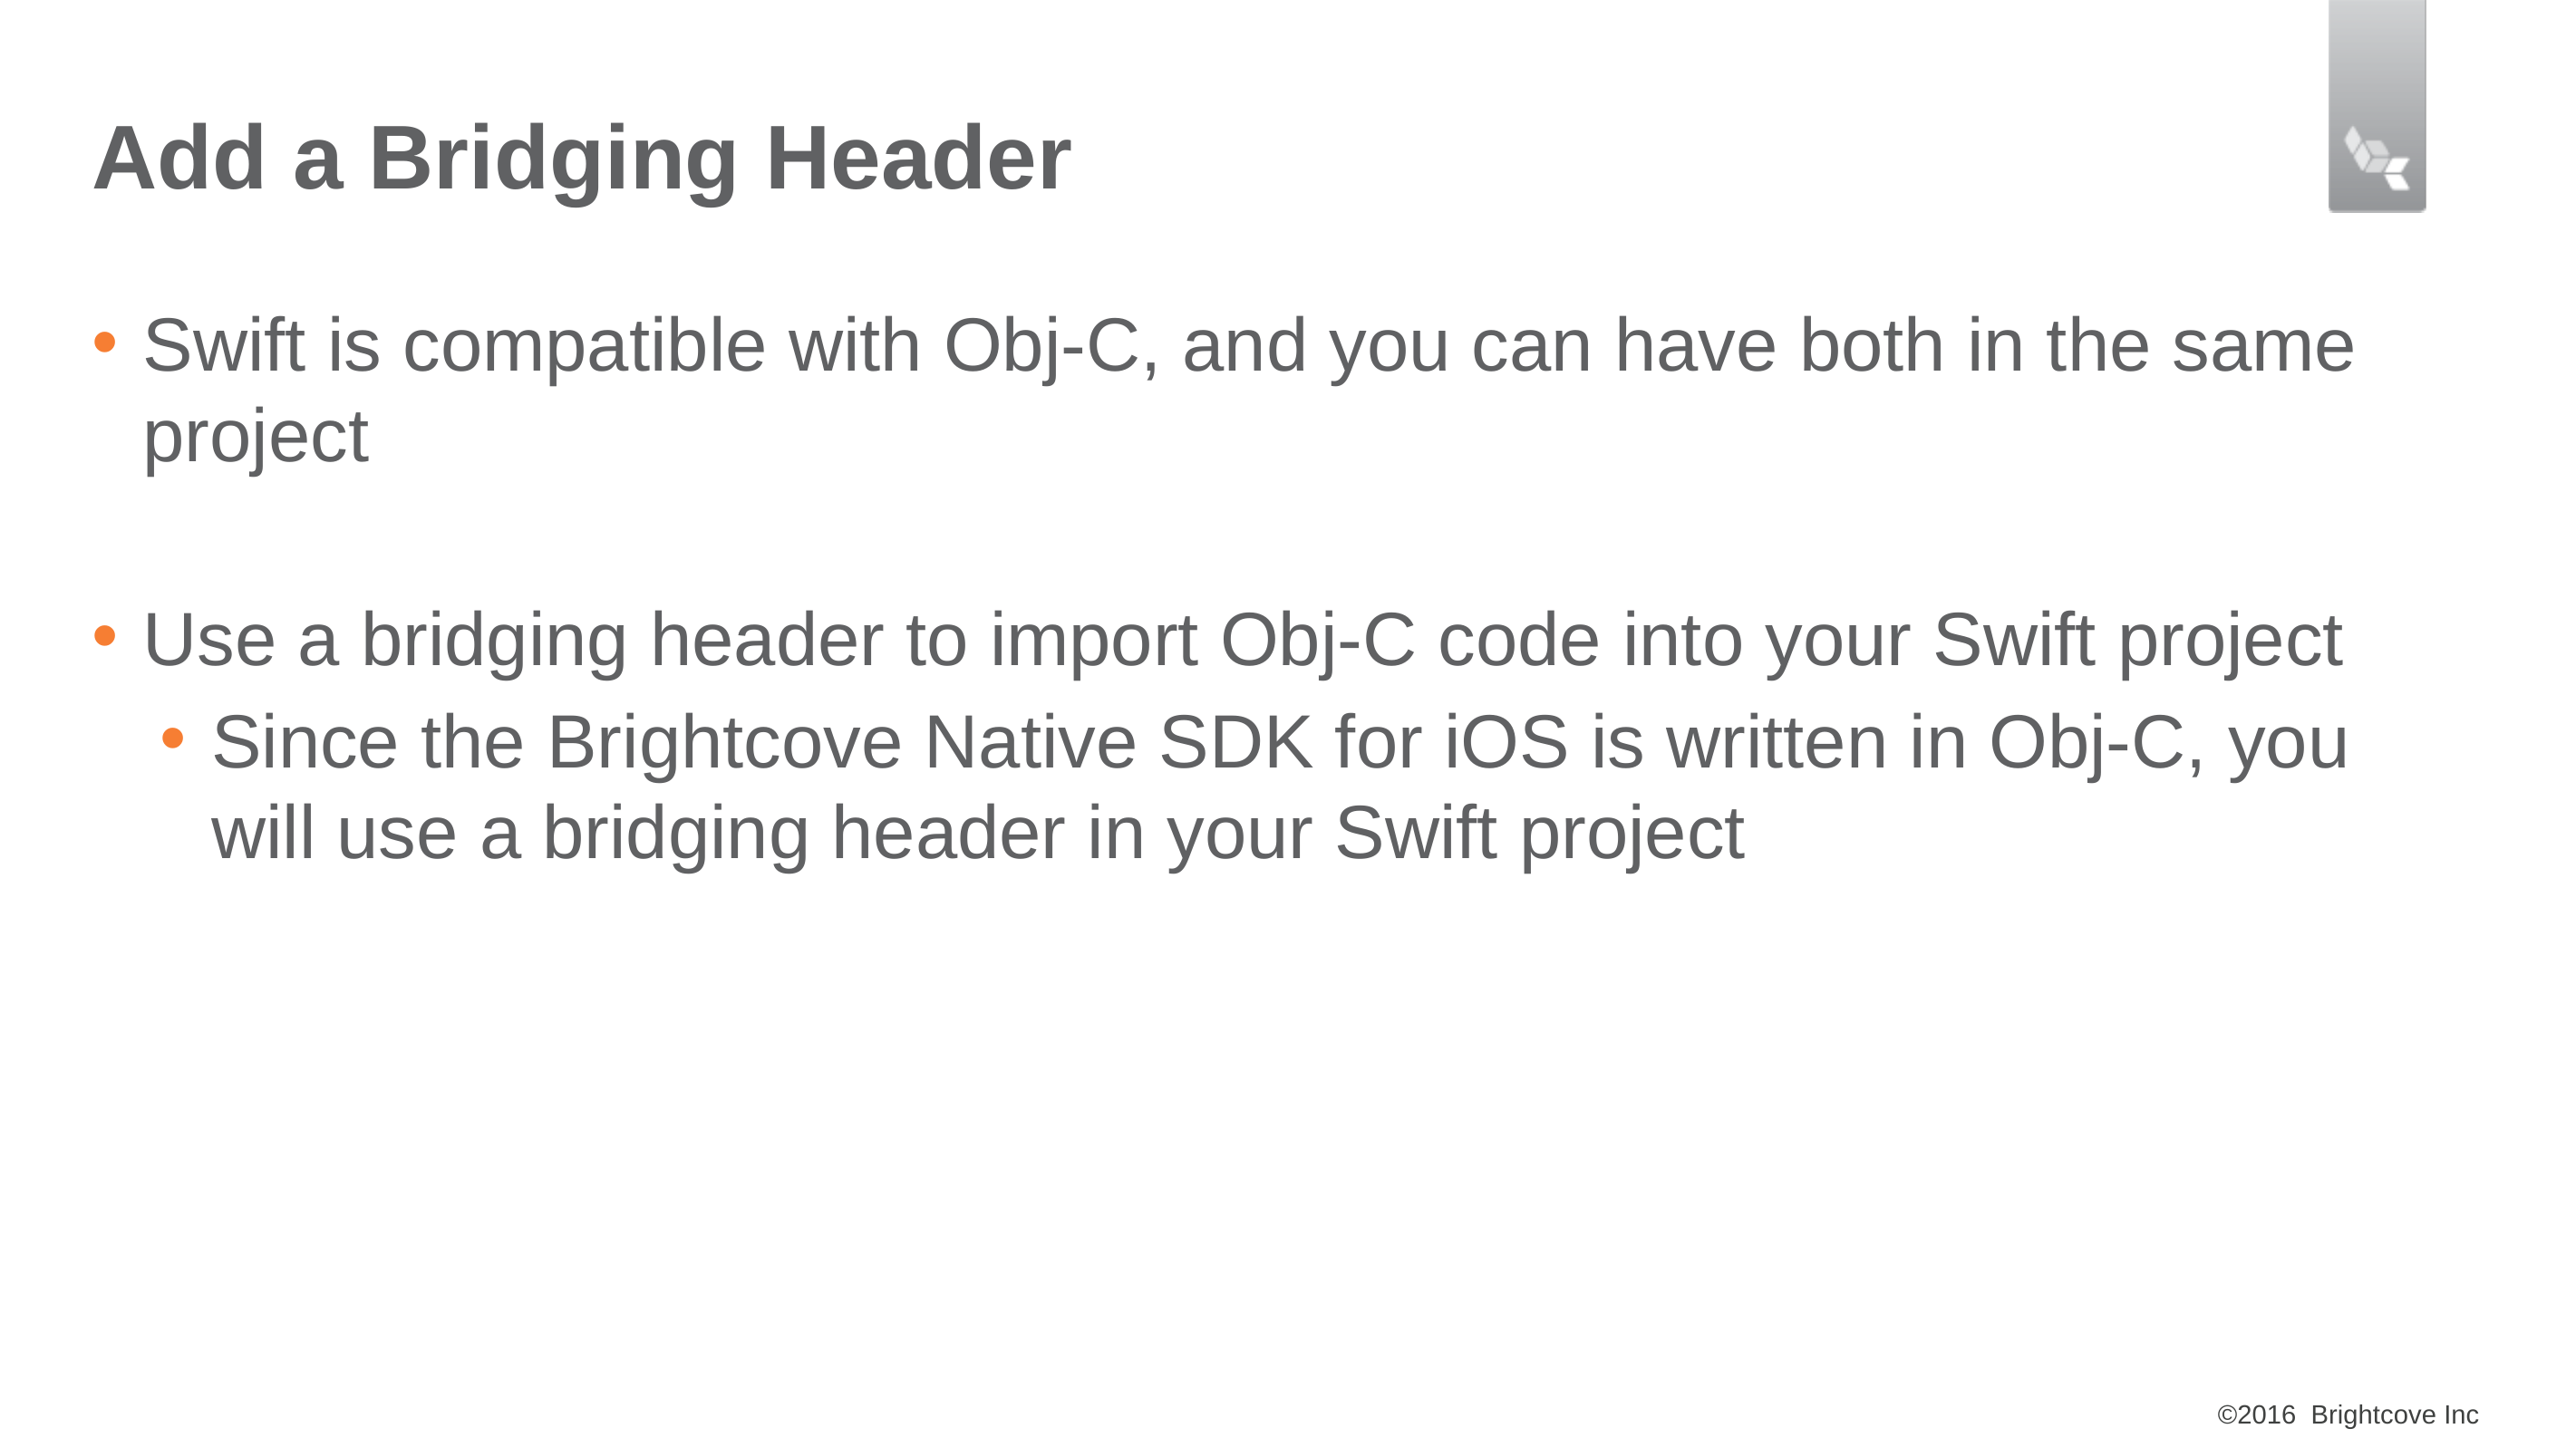

# Add a Bridging Header
Swift is compatible with Obj-C, and you can have both in the same project

Use a bridging header to import Obj-C code into your Swift project
Since the Brightcove Native SDK for iOS is written in Obj-C, you will use a bridging header in your Swift project
20